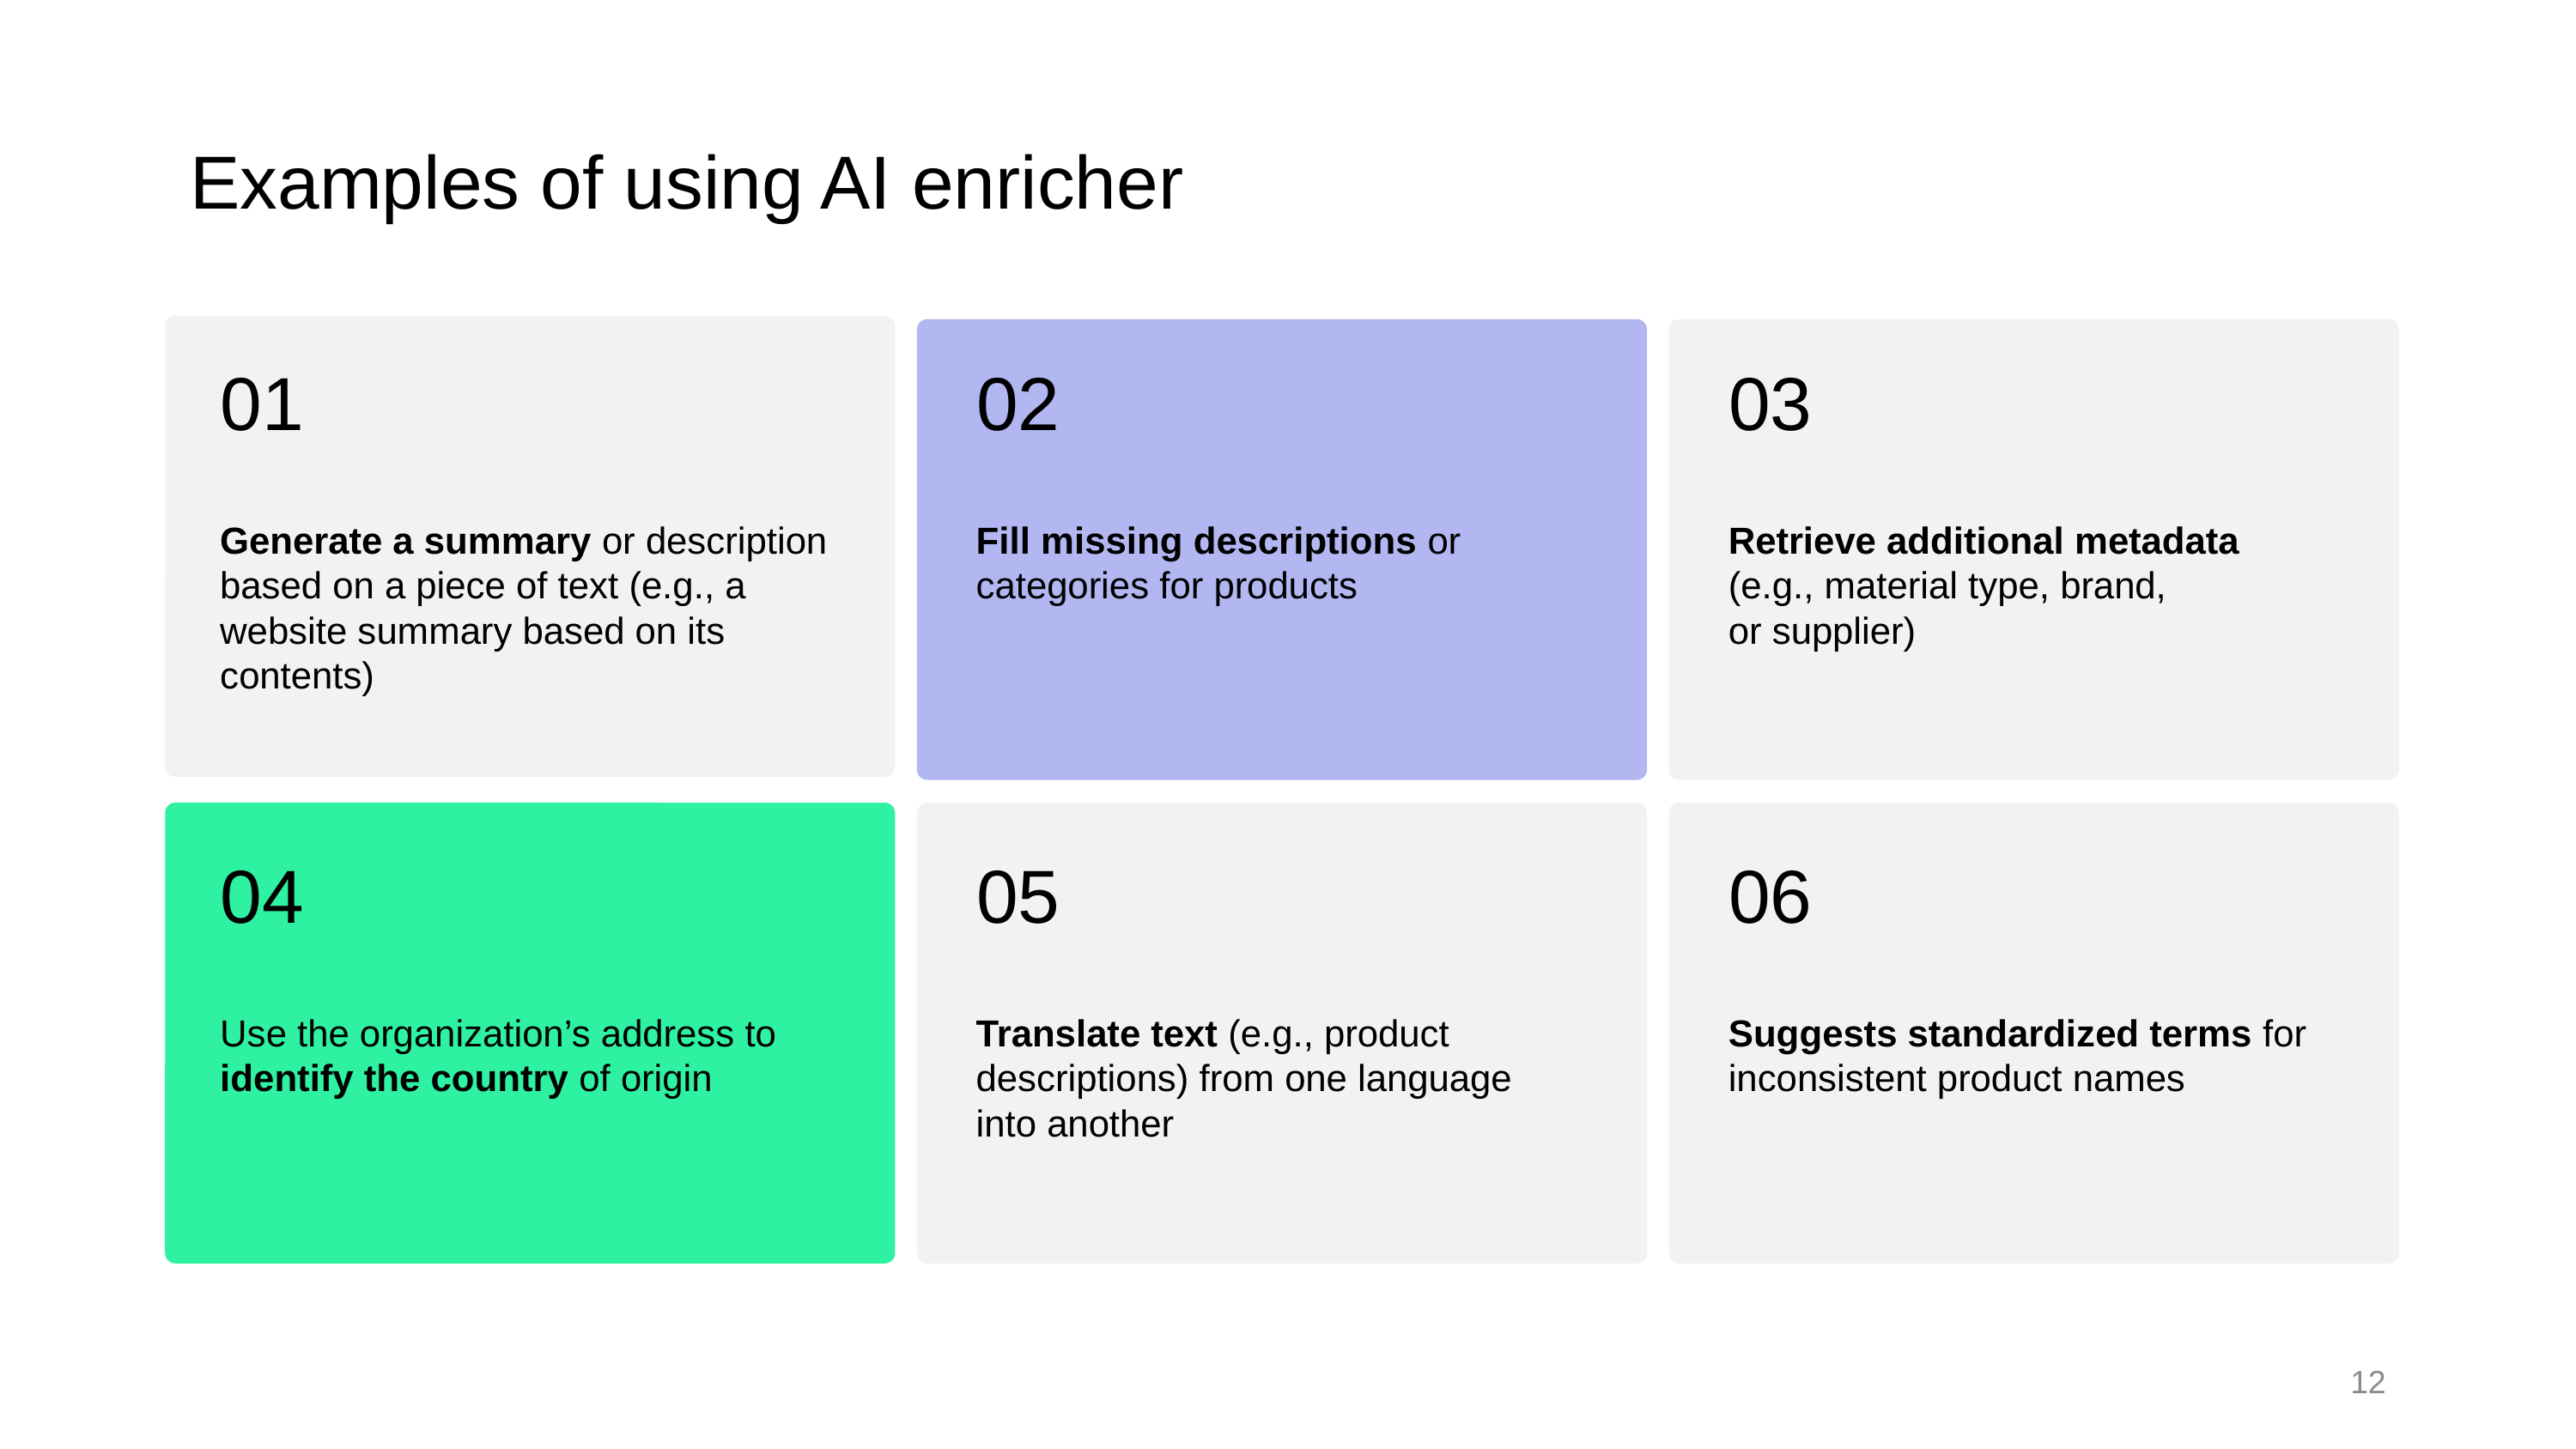

# Examples of using AI enricher
Generate a summary or description based on a piece of text (e.g., a website summary based on its contents)

Fill missing descriptions or categories for products
Retrieve additional metadata
(e.g., material type, brand,
or supplier)
Use the organization’s address to identify the country of origin

Translate text (e.g., product descriptions) from one language
into another
Suggests standardized terms for inconsistent product names

12